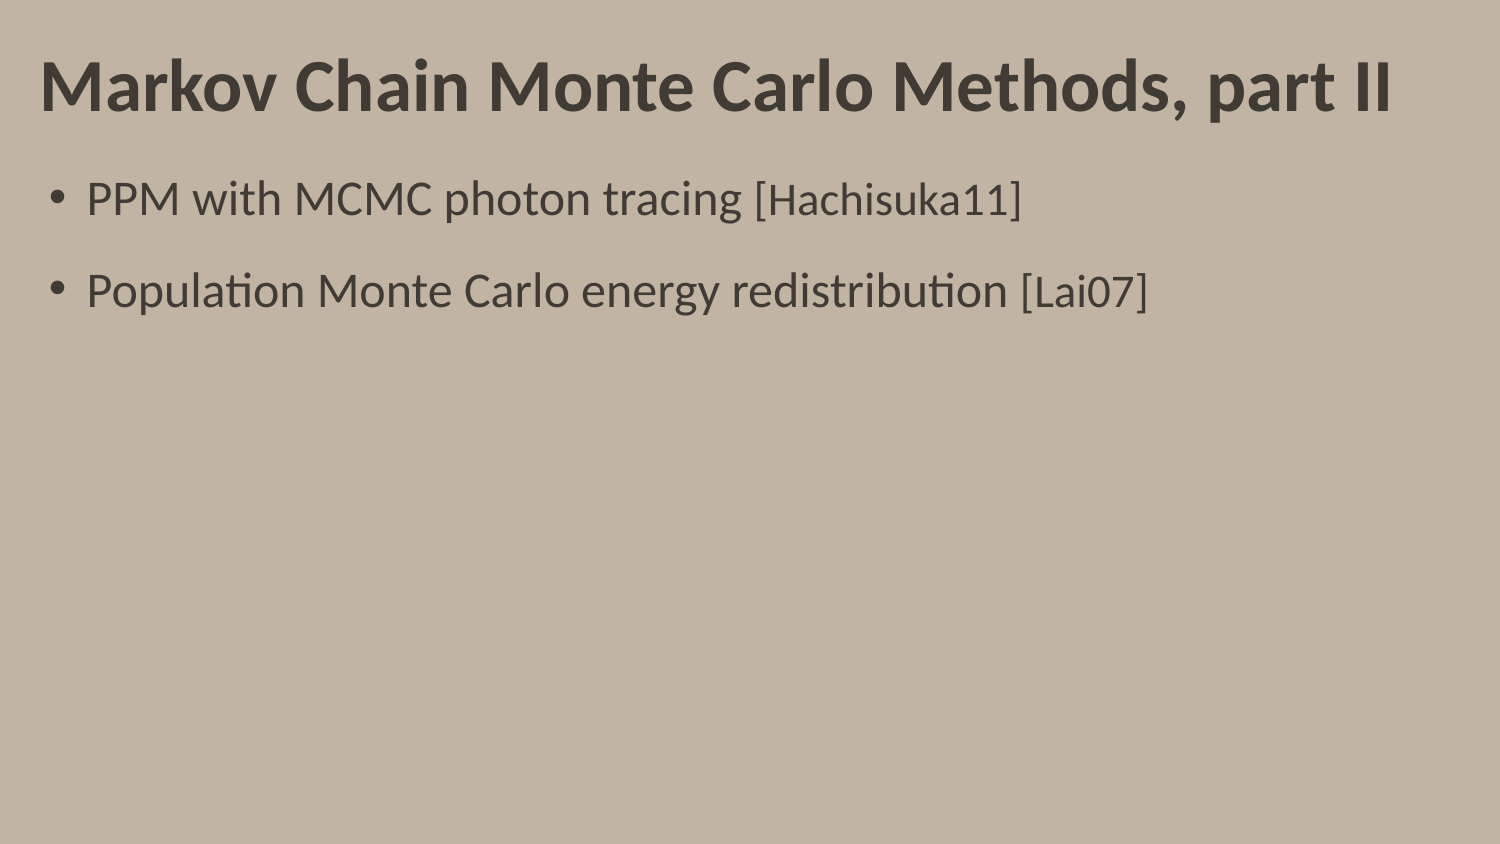

# Markov Chain Monte Carlo Methods, part II
PPM with MCMC photon tracing [Hachisuka11]
Population Monte Carlo energy redistribution [Lai07]